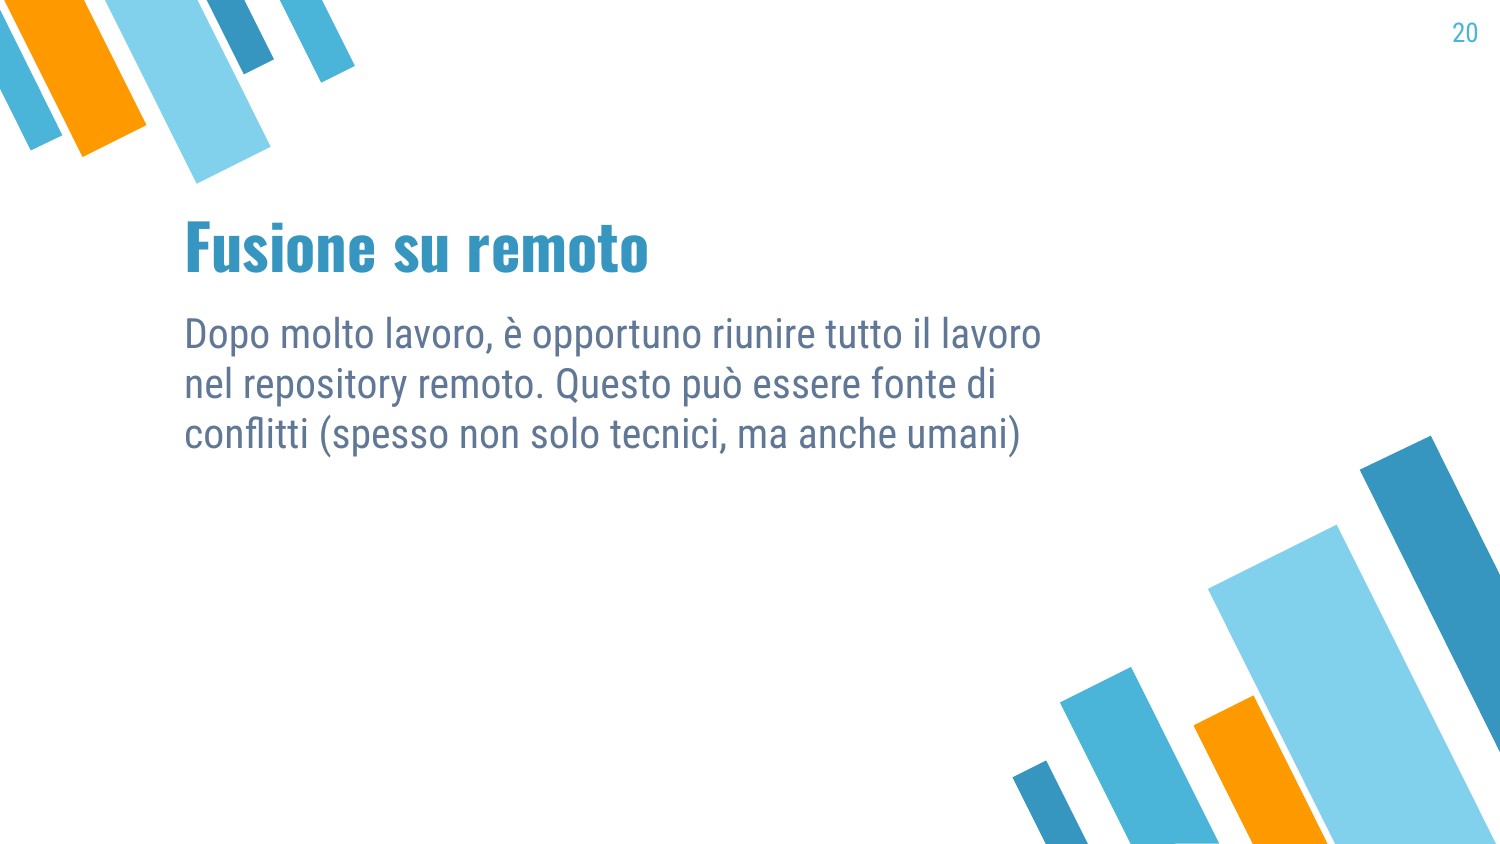

20
# Fusione su remoto
Dopo molto lavoro, è opportuno riunire tutto il lavoro nel repository remoto. Questo può essere fonte di conflitti (spesso non solo tecnici, ma anche umani)